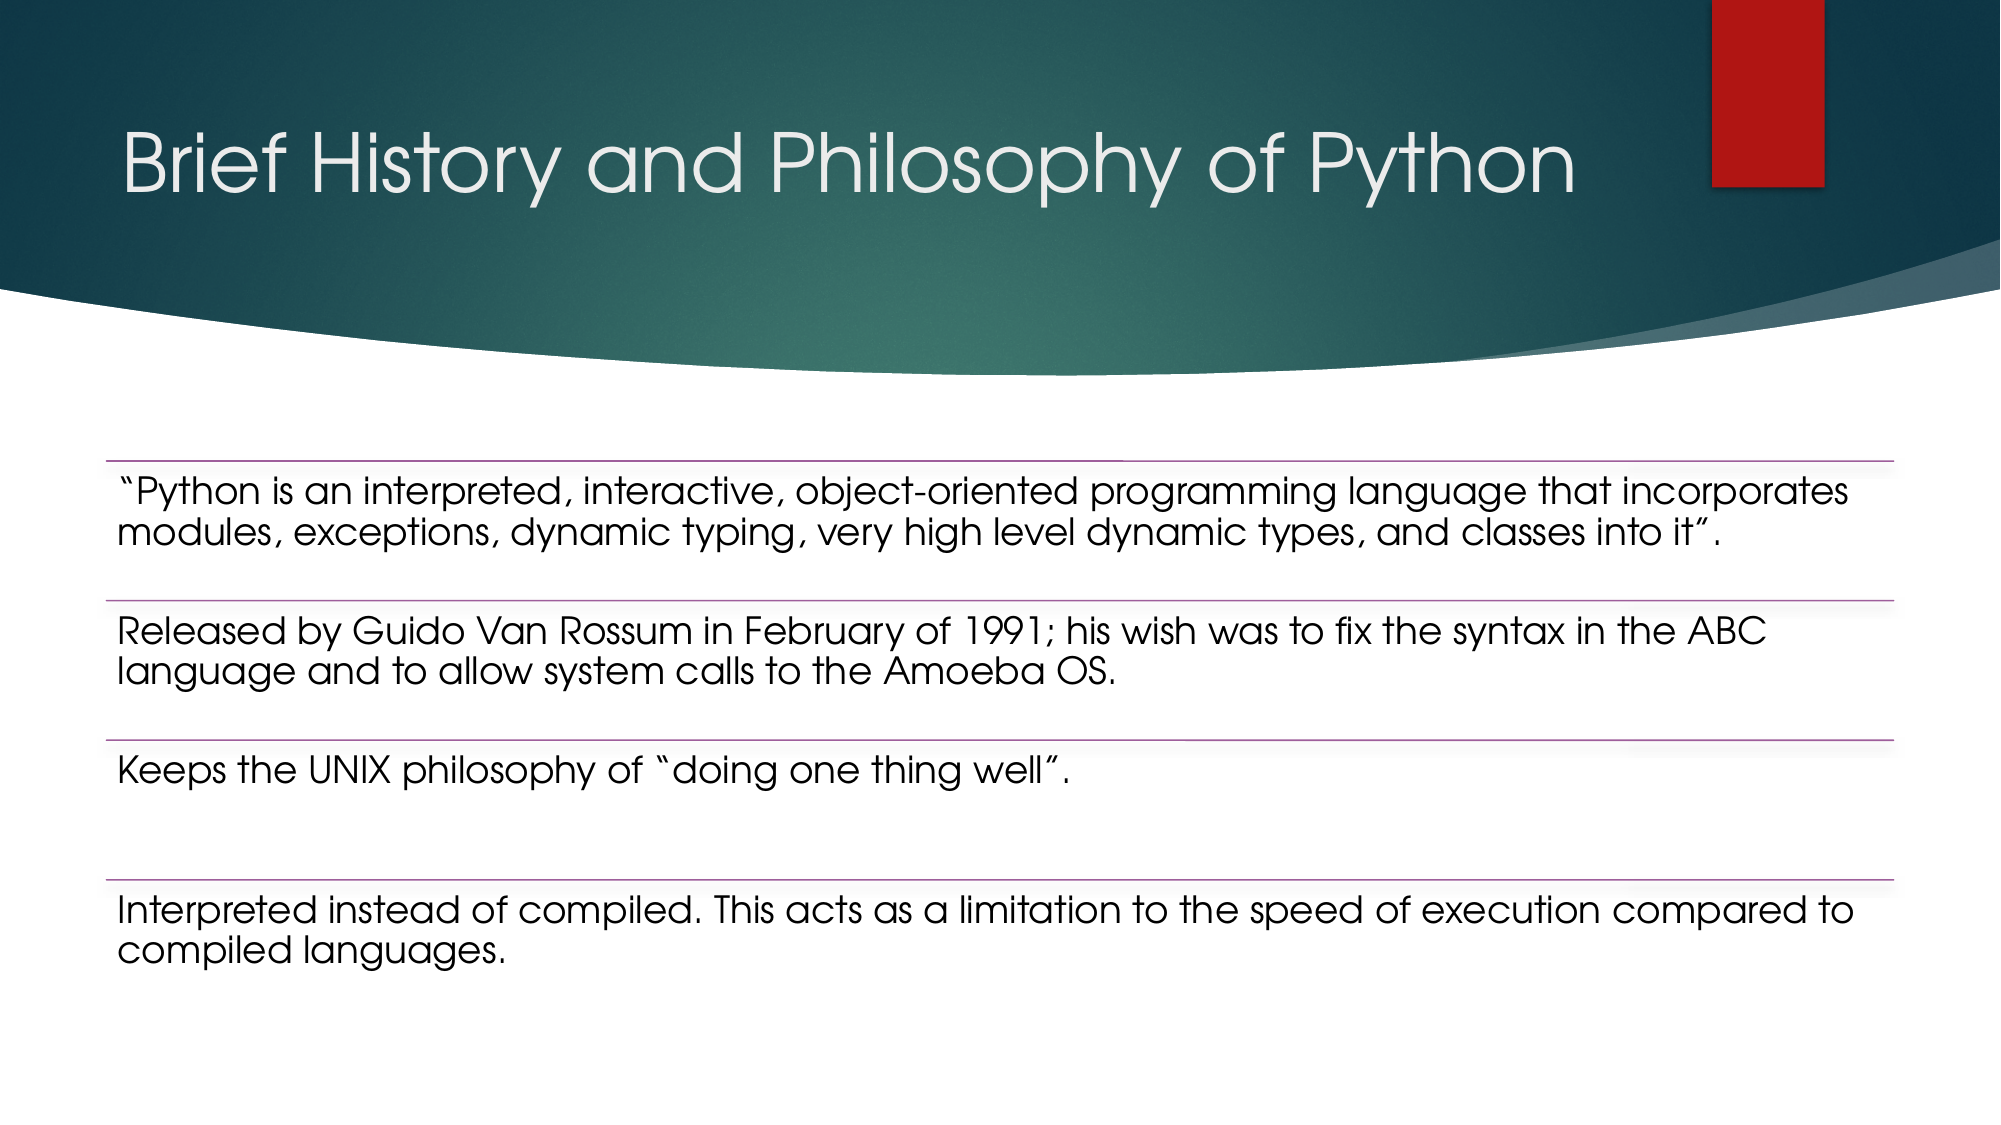

# Brief History and Philosophy of Python

“Python is an interpreted, interactive, object-oriented programming language that incorporates modules, exceptions, dynamic typing, very high level dynamic types, and classes into it”.
Released by Guido Van Rossum in February of 1991; his wish was to fix the syntax in the ABC language and to allow system calls to the Amoeba OS.
Keeps the UNIX philosophy of “doing one thing well”.
Interpreted instead of compiled. This acts as a limitation to the speed of execution compared to compiled languages.